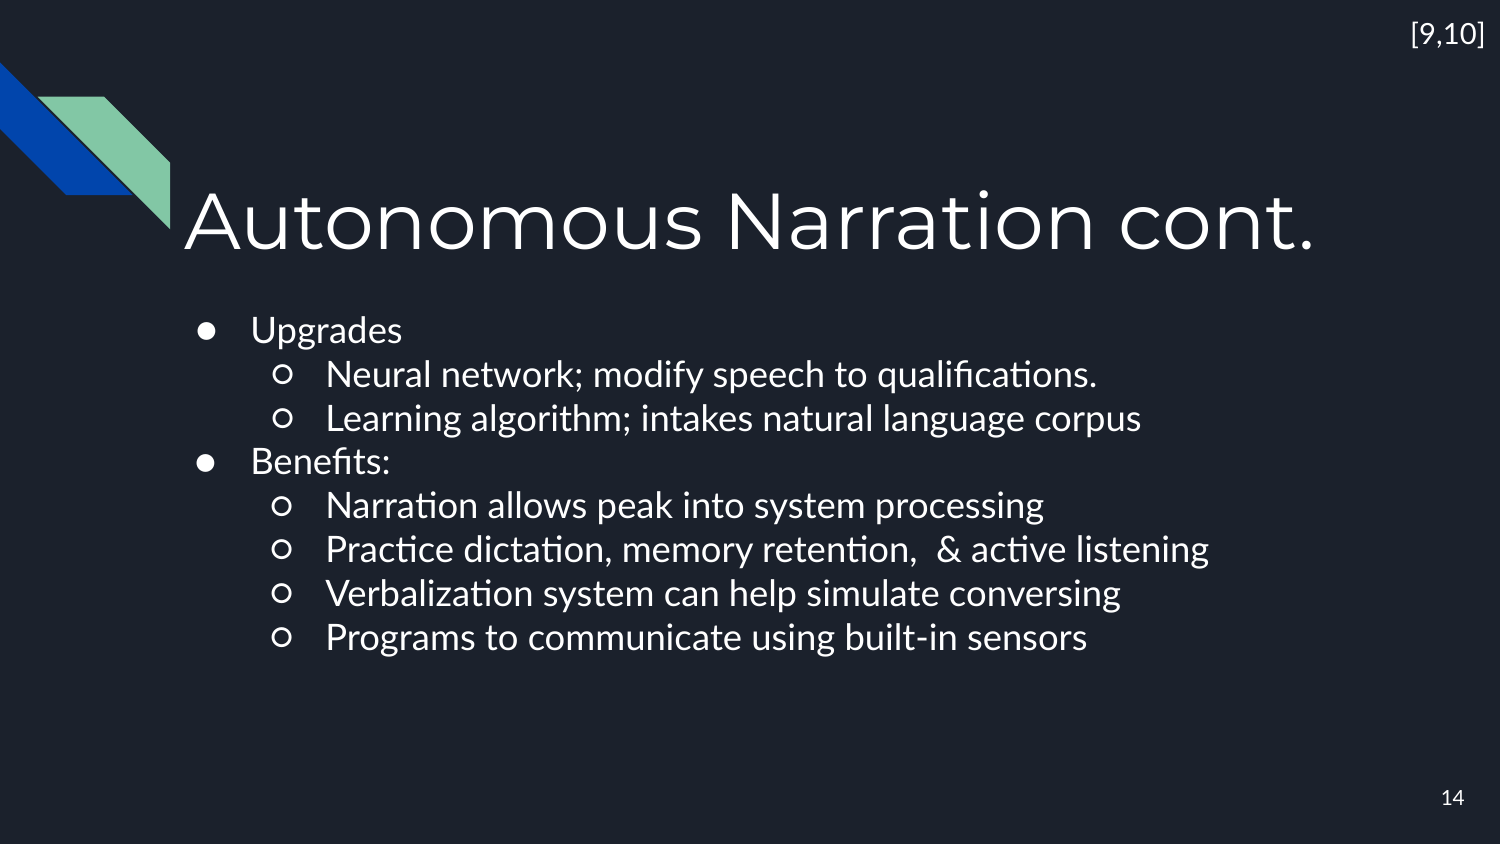

[9,10]
# Autonomous Narration cont.
Upgrades
Neural network; modify speech to qualifications.
Learning algorithm; intakes natural language corpus
Benefits:
Narration allows peak into system processing
Practice dictation, memory retention,  & active listening
Verbalization system can help simulate conversing
Programs to communicate using built-in sensors
14